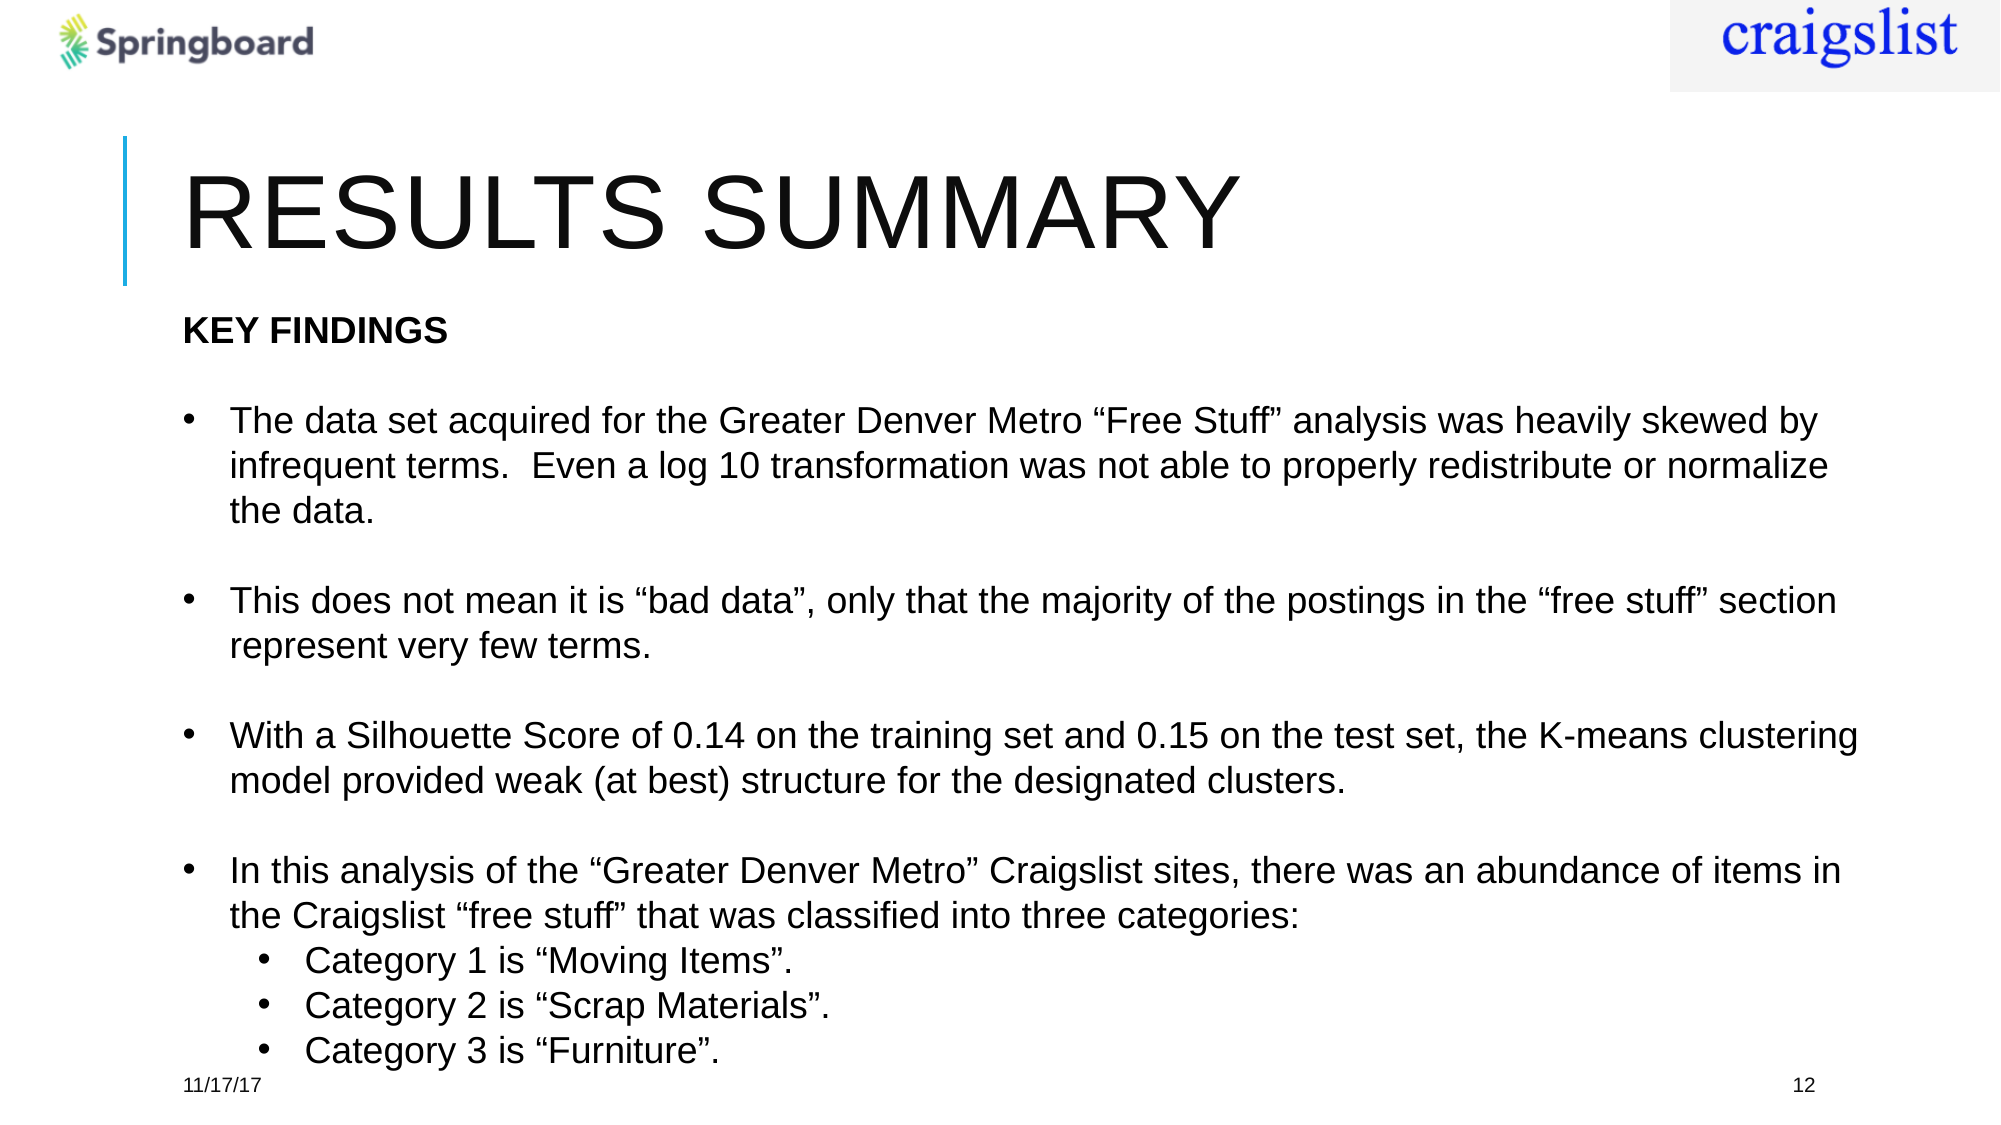

# RESULTS SUMMARY
KEY FINDINGS

The data set acquired for the Greater Denver Metro “Free Stuff” analysis was heavily skewed by infrequent terms.  Even a log 10 transformation was not able to properly redistribute or normalize the data.

This does not mean it is “bad data”, only that the majority of the postings in the “free stuff” section represent very few terms.

With a Silhouette Score of 0.14 on the training set and 0.15 on the test set, the K-means clustering model provided weak (at best) structure for the designated clusters.

In this analysis of the “Greater Denver Metro” Craigslist sites, there was an abundance of items in the Craigslist “free stuff” that was classified into three categories:
Category 1 is “Moving Items”.
Category 2 is “Scrap Materials”.
Category 3 is “Furniture”.
11/17/17
12